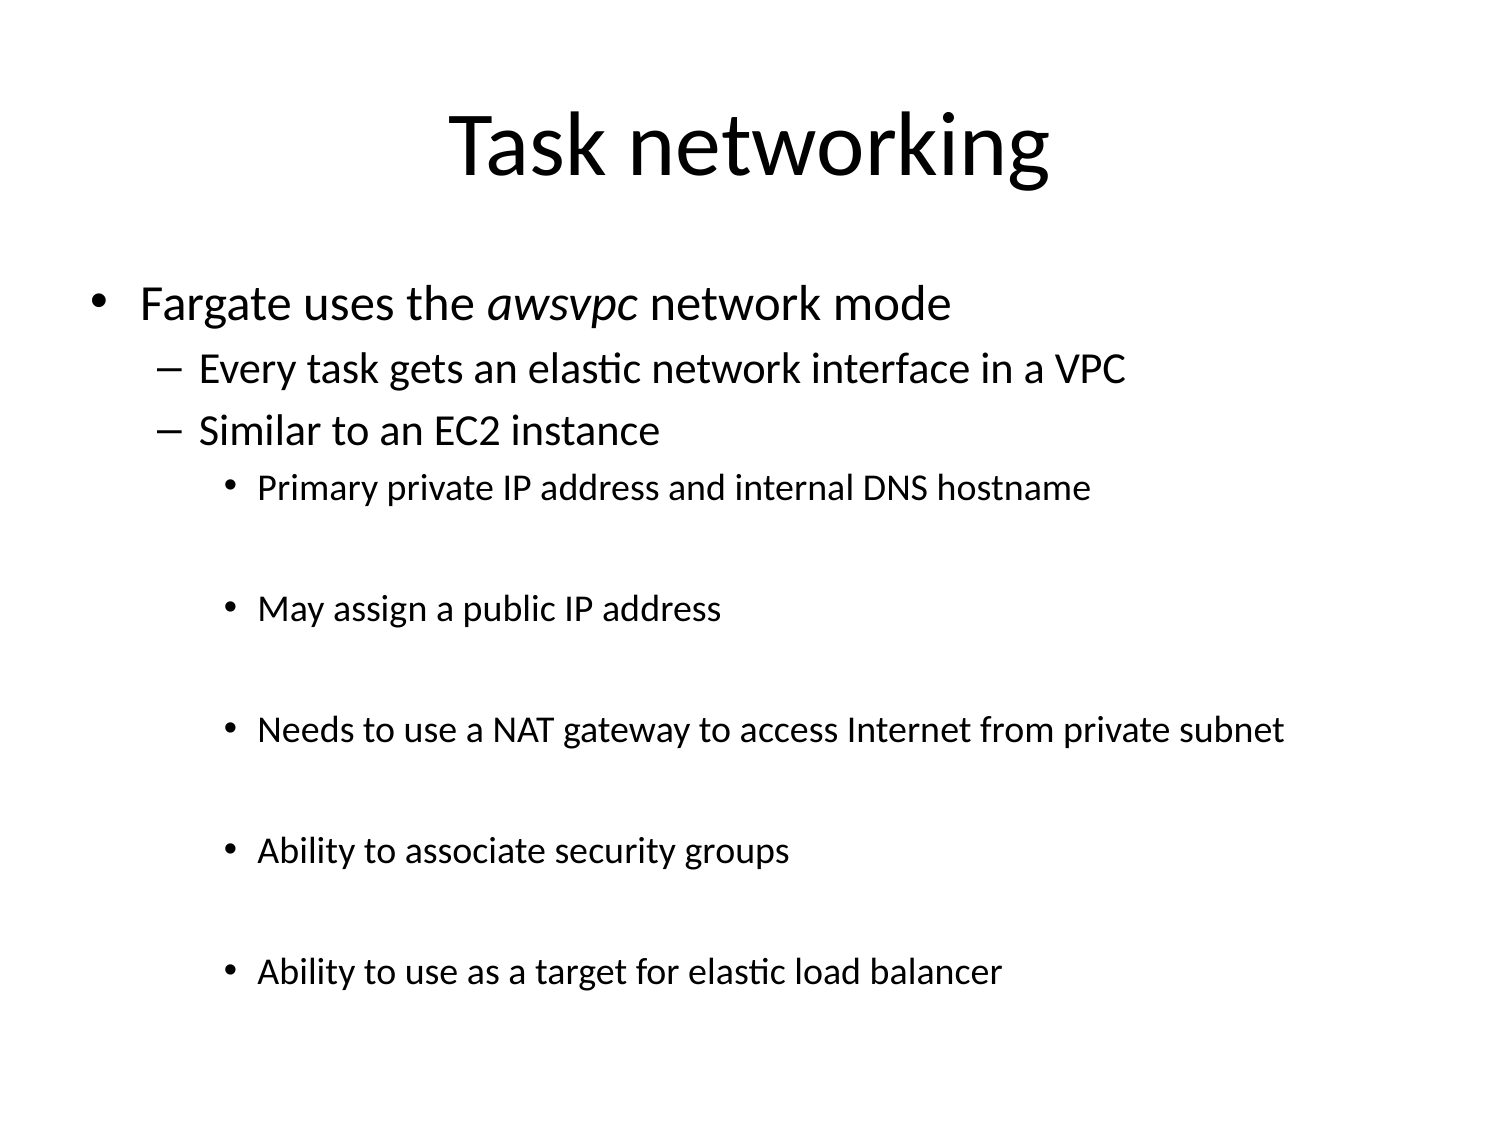

# Task networking
Fargate uses the awsvpc network mode
Every task gets an elastic network interface in a VPC
Similar to an EC2 instance
Primary private IP address and internal DNS hostname

May assign a public IP address

Needs to use a NAT gateway to access Internet from private subnet

Ability to associate security groups

Ability to use as a target for elastic load balancer